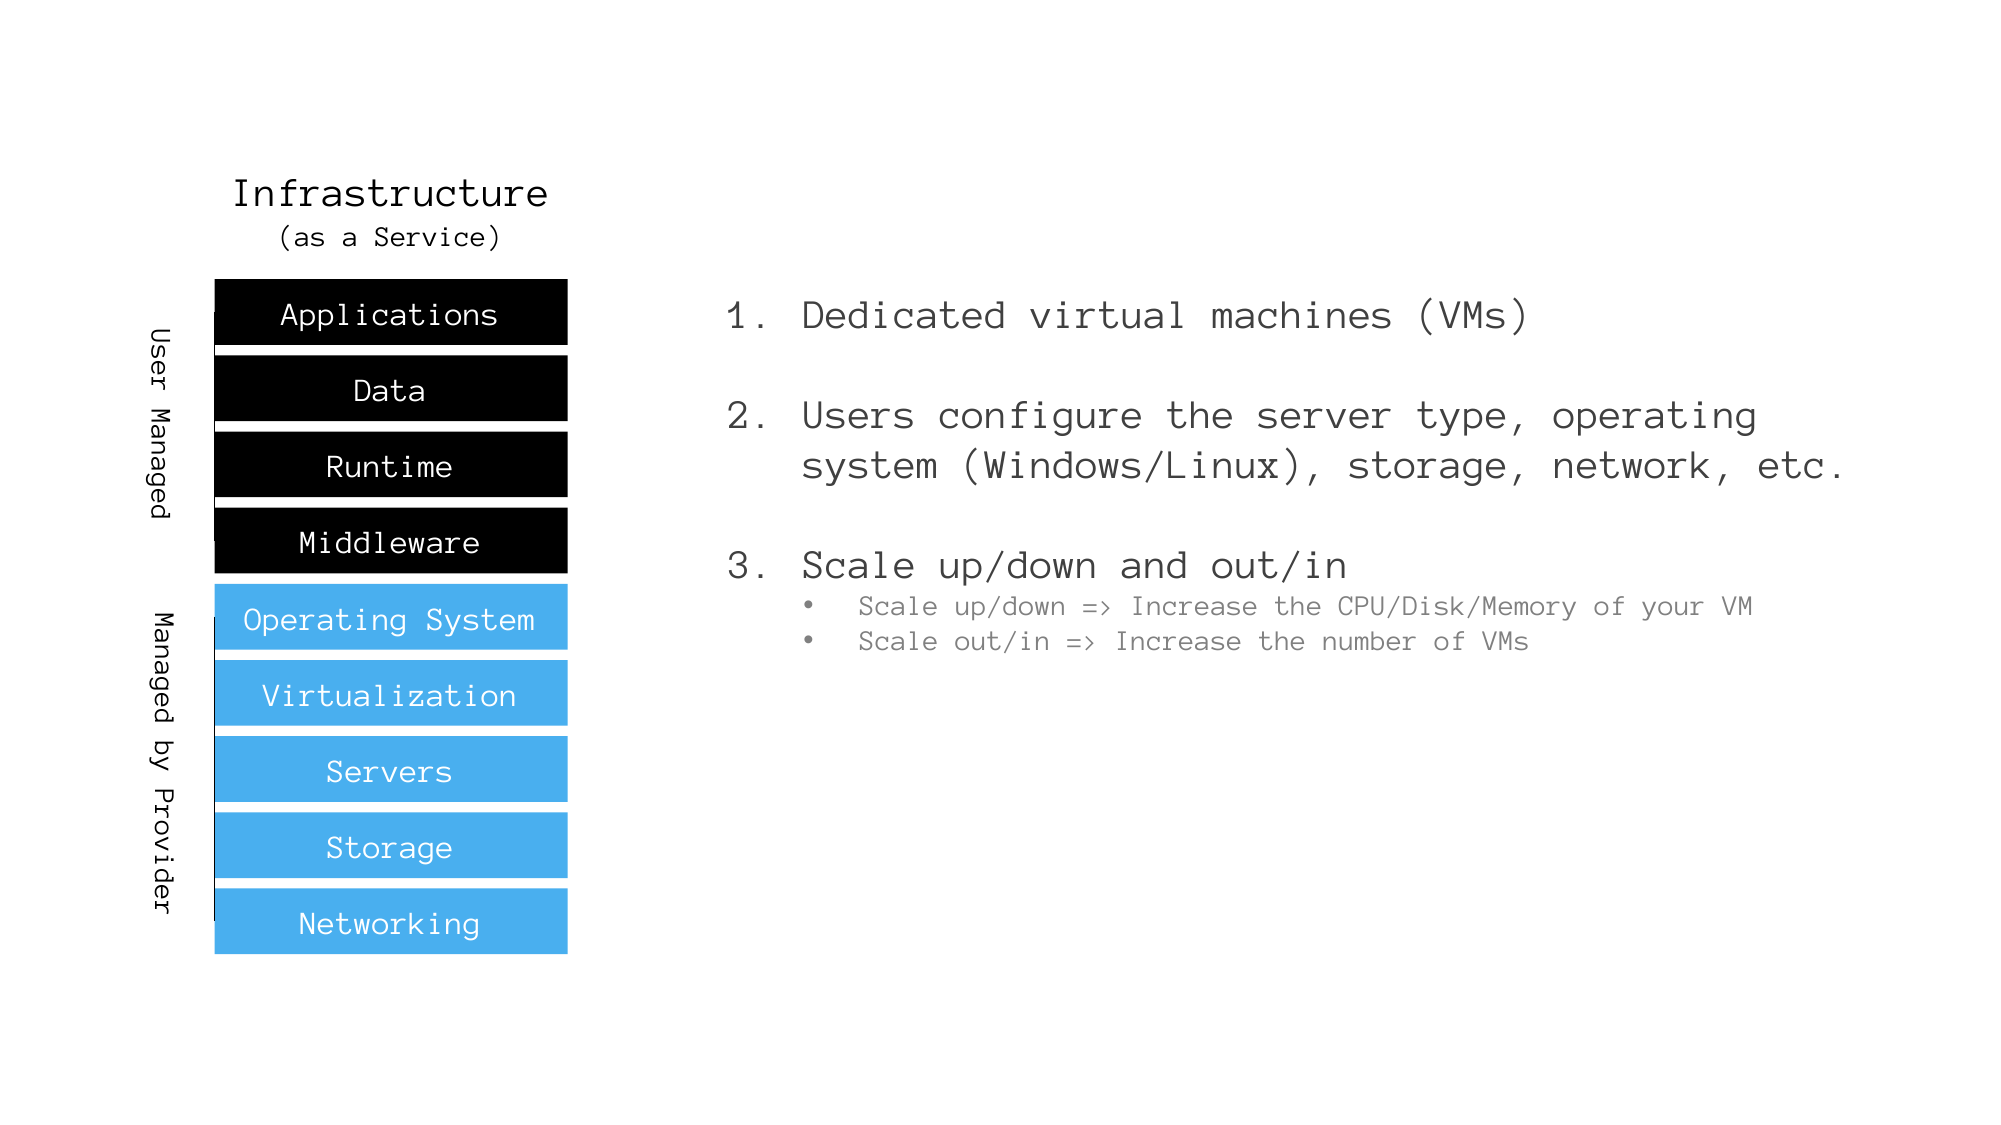

Infrastructure
(as a Service)
Applications
Data
Runtime
Middleware
Operating System
Virtualization
Servers
Storage
Networking
User Managed
Managed by Provider
Dedicated virtual machines (VMs)

Users configure the server type, operating system (Windows/Linux), storage, network, etc.

Scale up/down and out/in
Scale up/down => Increase the CPU/Disk/Memory of your VM
Scale out/in => Increase the number of VMs